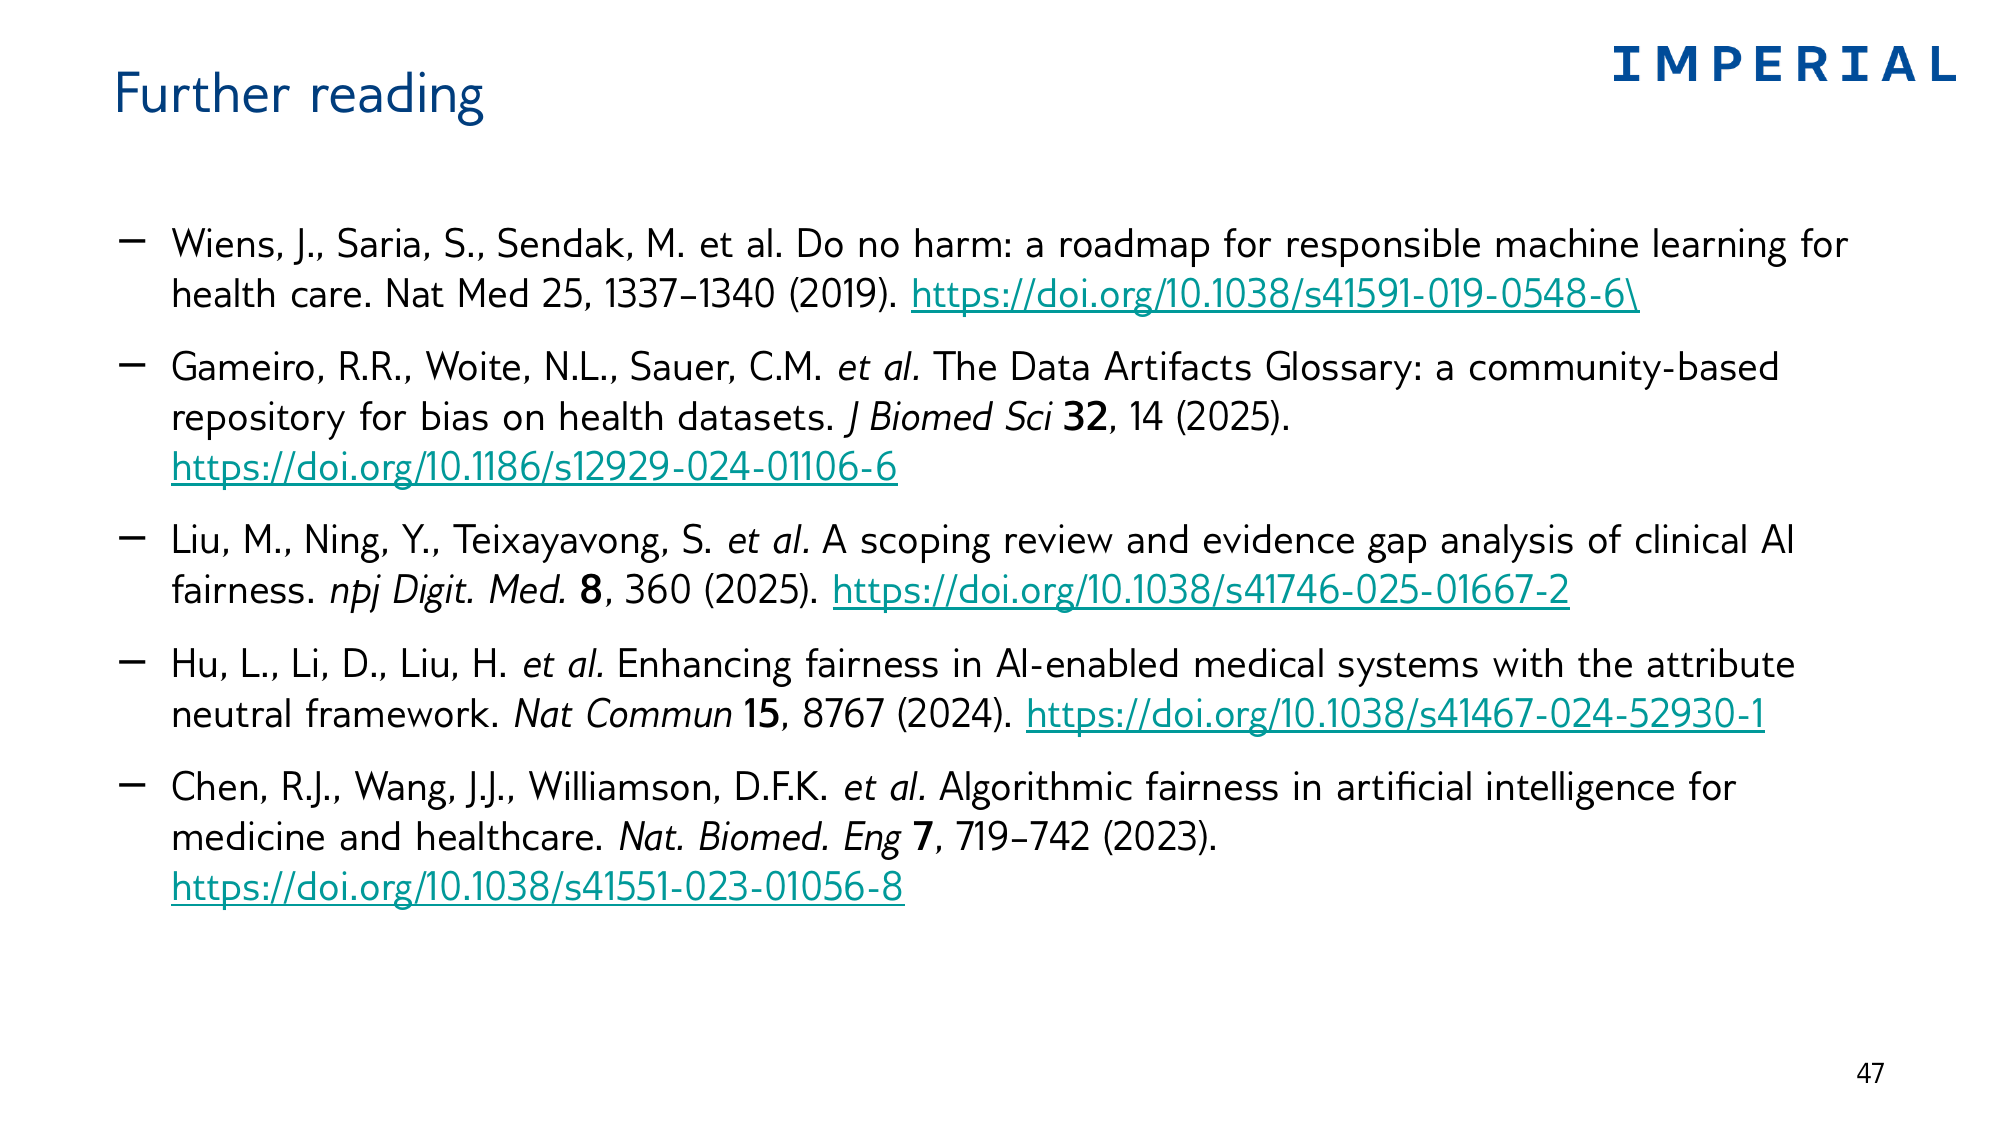

# Further reading
Wiens, J., Saria, S., Sendak, M. et al. Do no harm: a roadmap for responsible machine learning for health care. Nat Med 25, 1337–1340 (2019). https://doi.org/10.1038/s41591-019-0548-6\
Gameiro, R.R., Woite, N.L., Sauer, C.M. et al. The Data Artifacts Glossary: a community-based repository for bias on health datasets. J Biomed Sci 32, 14 (2025). https://doi.org/10.1186/s12929-024-01106-6
Liu, M., Ning, Y., Teixayavong, S. et al. A scoping review and evidence gap analysis of clinical AI fairness. npj Digit. Med. 8, 360 (2025). https://doi.org/10.1038/s41746-025-01667-2
Hu, L., Li, D., Liu, H. et al. Enhancing fairness in AI-enabled medical systems with the attribute neutral framework. Nat Commun 15, 8767 (2024). https://doi.org/10.1038/s41467-024-52930-1
Chen, R.J., Wang, J.J., Williamson, D.F.K. et al. Algorithmic fairness in artificial intelligence for medicine and healthcare. Nat. Biomed. Eng 7, 719–742 (2023). https://doi.org/10.1038/s41551-023-01056-8

47